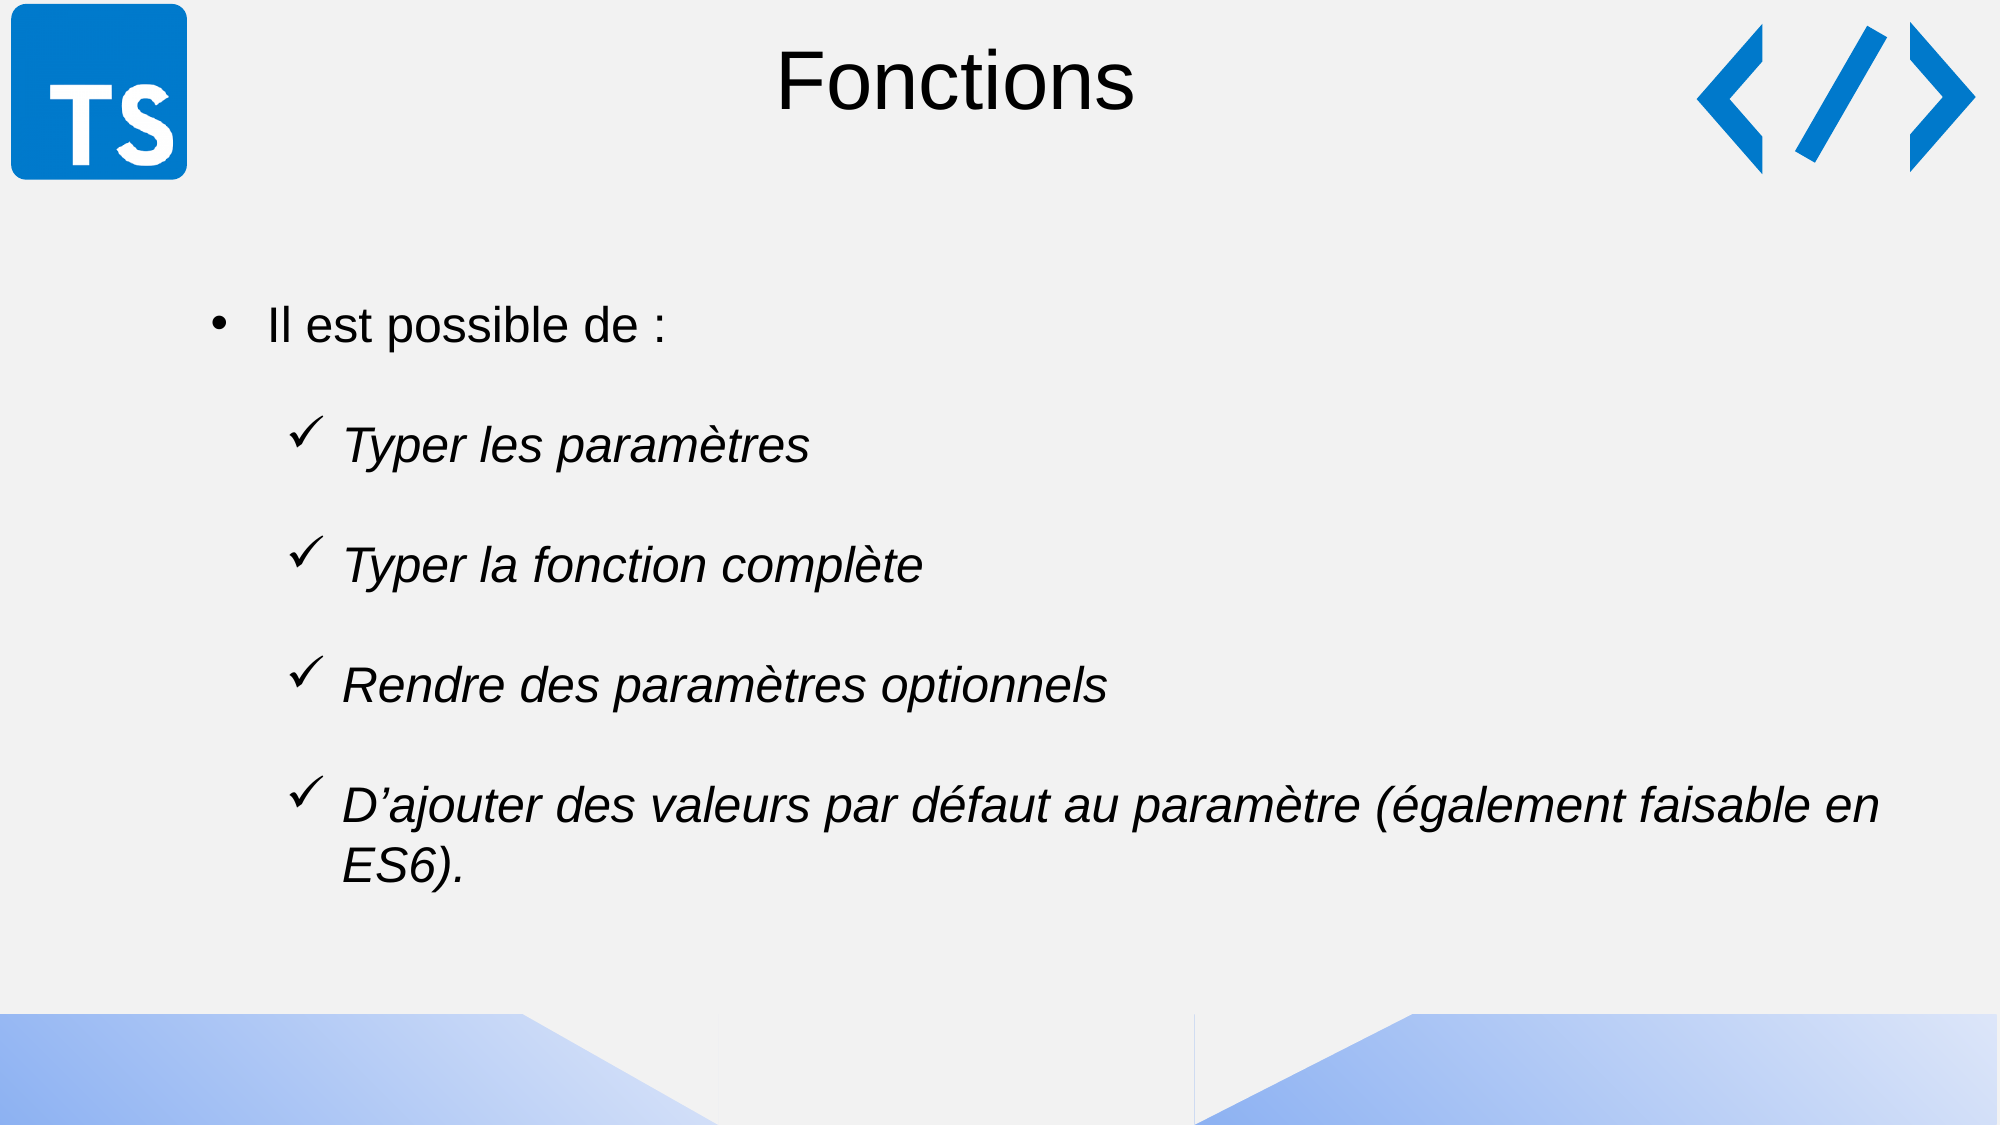

Fonctions
Il est possible de :

Typer les paramètres

Typer la fonction complète

Rendre des paramètres optionnels

D’ajouter des valeurs par défaut au paramètre (également faisable en ES6).